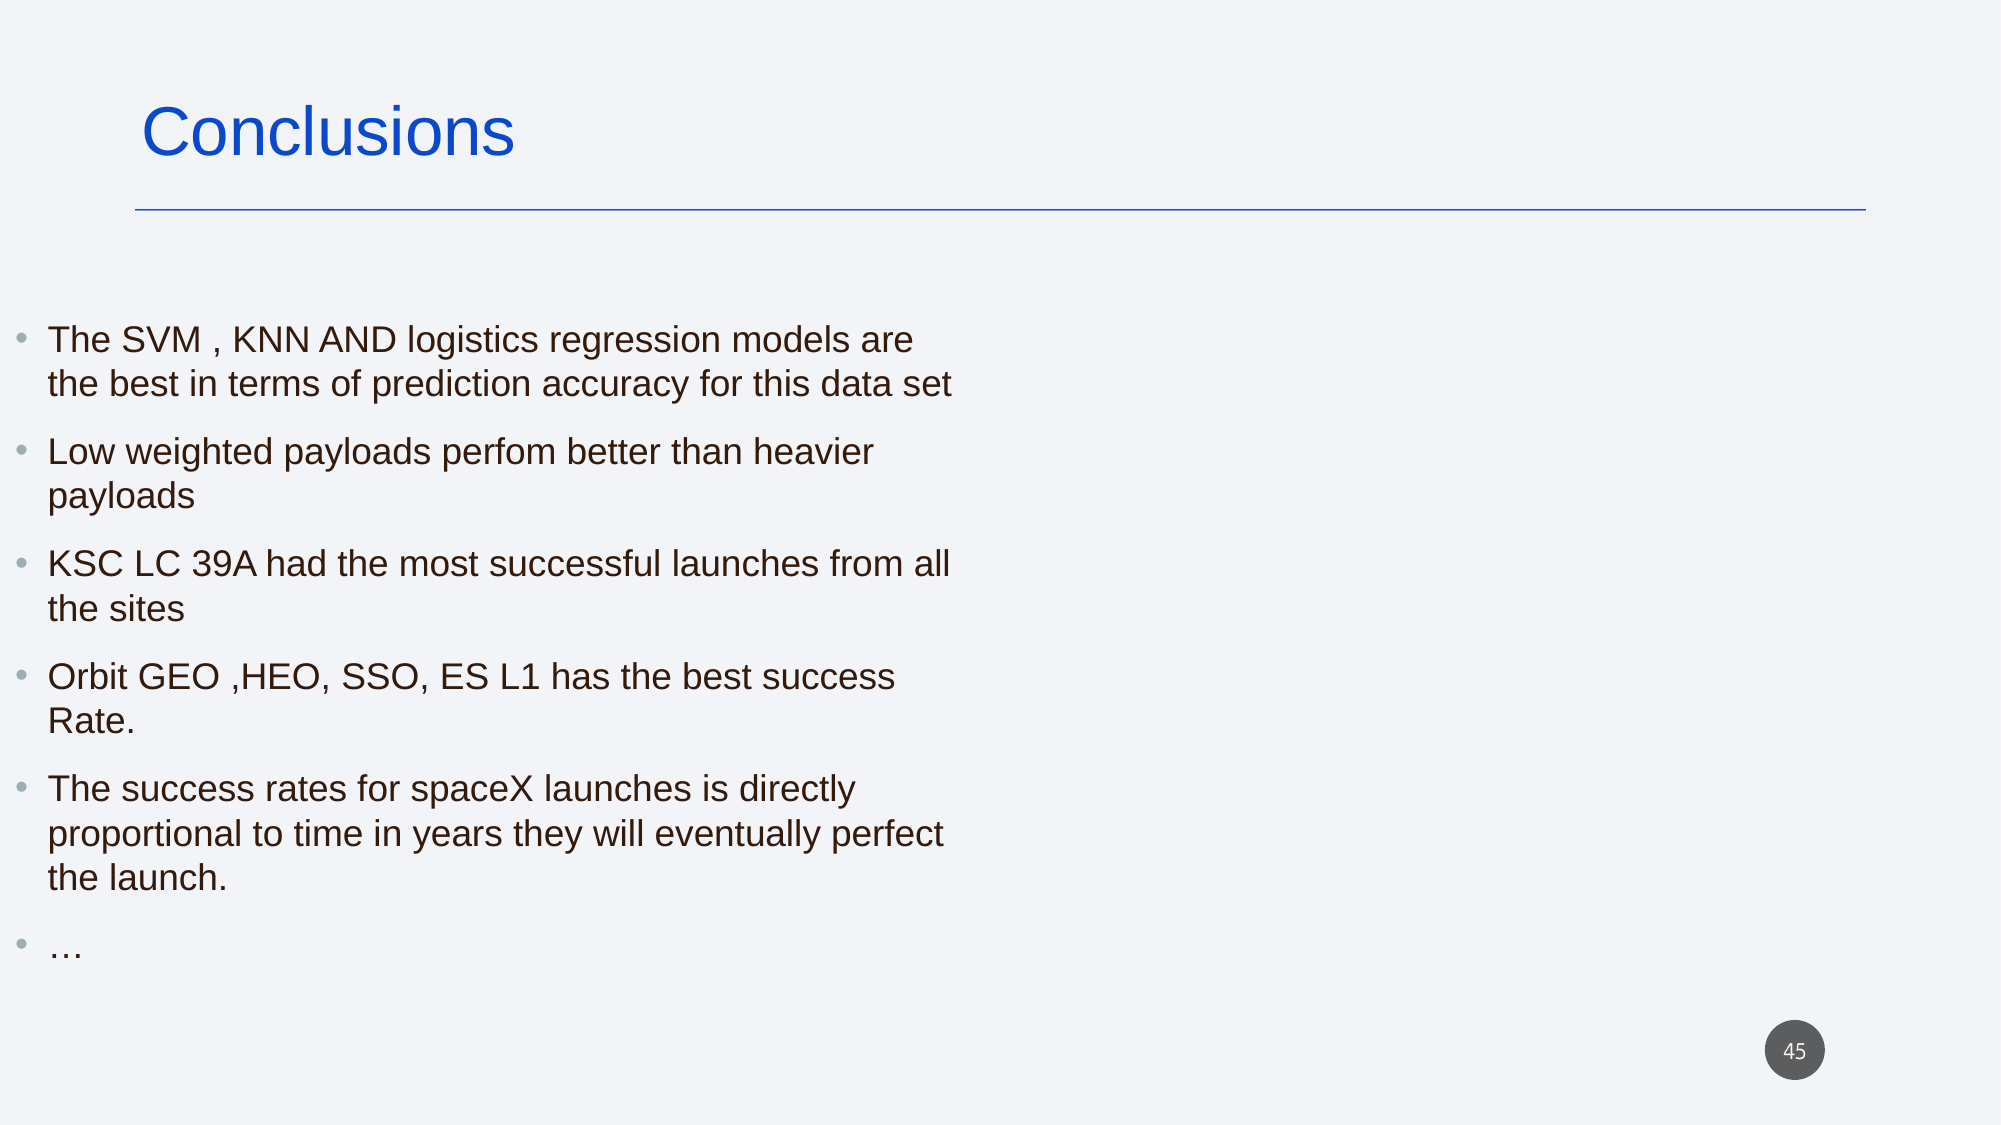

Conclusions
The SVM , KNN AND logistics regression models are the best in terms of prediction accuracy for this data set
Low weighted payloads perfom better than heavier payloads
KSC LC 39A had the most successful launches from all the sites
Orbit GEO ,HEO, SSO, ES L1 has the best success Rate.
The success rates for spaceX launches is directly proportional to time in years they will eventually perfect the launch.
…
45